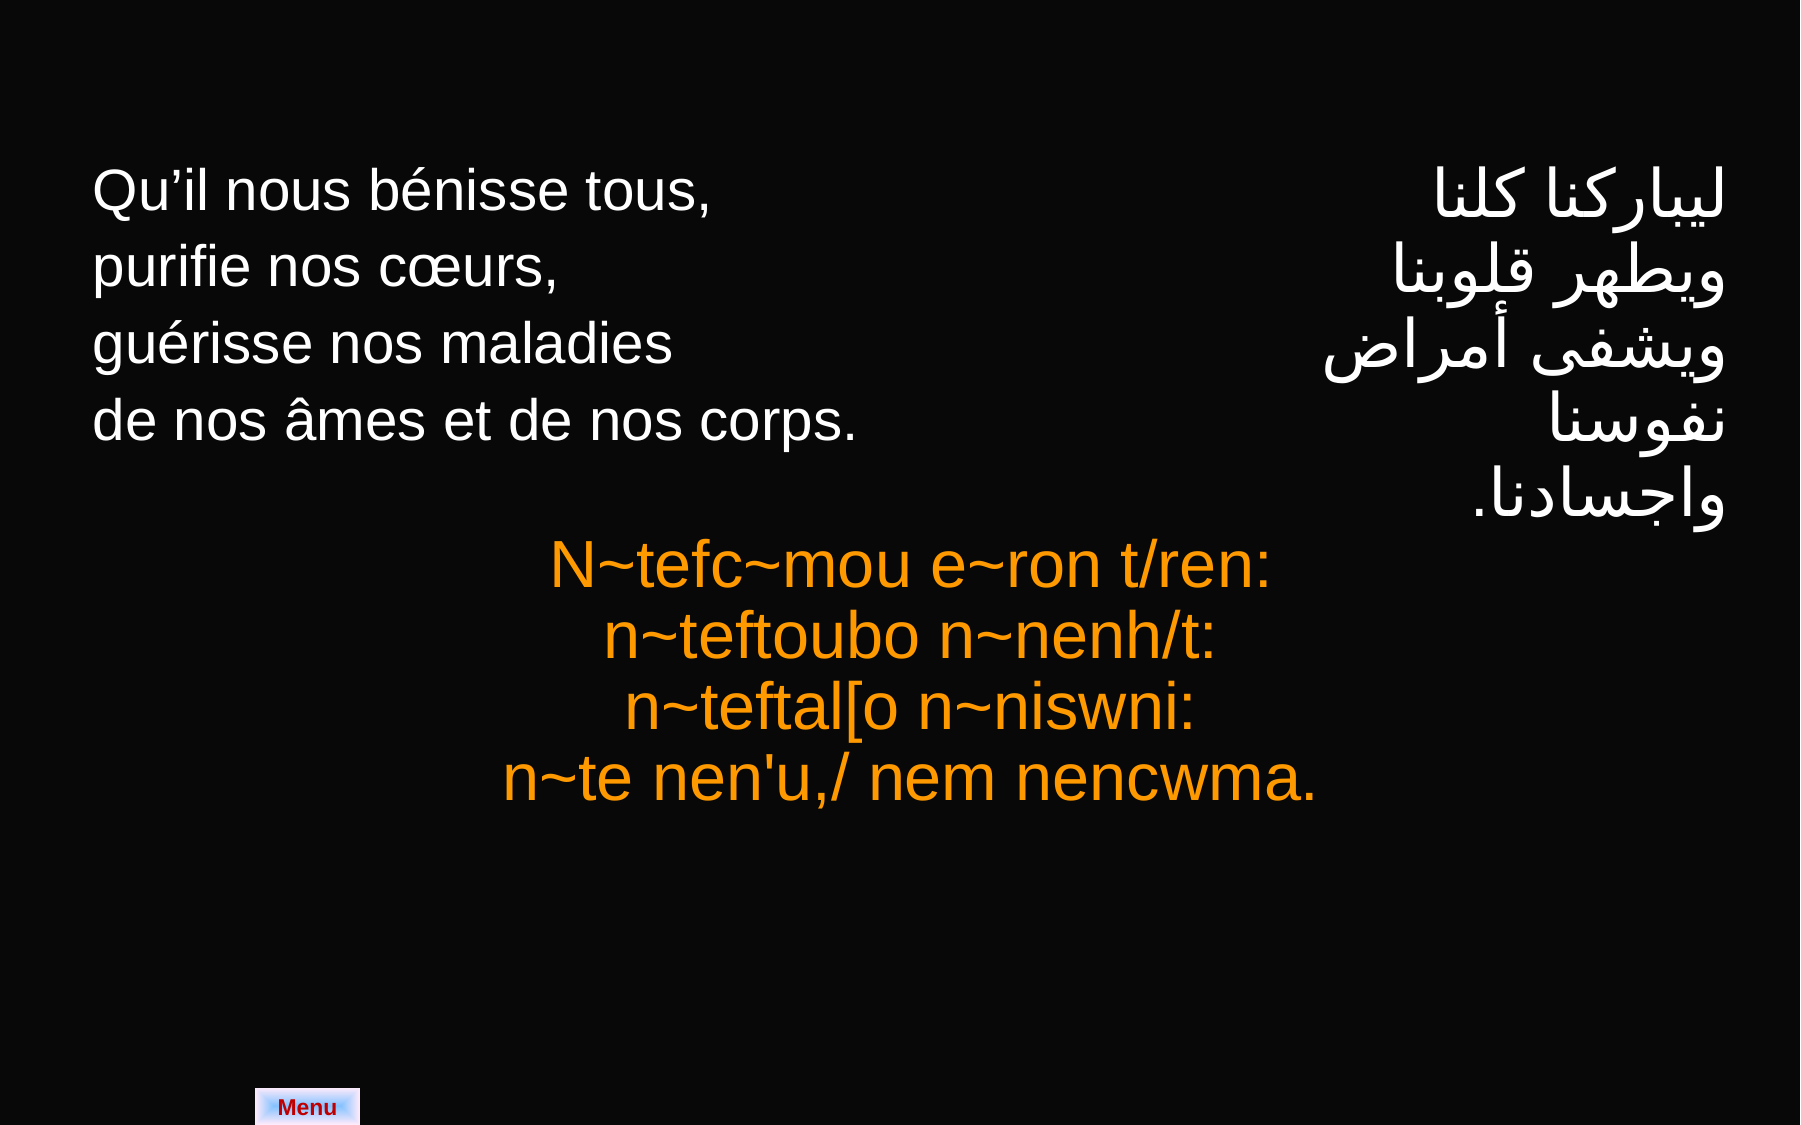

| Qu’il nous bénisse tous, purifie nos cœurs, guérisse nos maladies de nos âmes et de nos corps. | ليباركنا كلنا ويطهر قلوبنا ويشفى أمراض نفوسنا واجسادنا. |
| --- | --- |
| N~tefc~mou e~ron t/ren: n~teftoubo n~nenh/t: n~teftal[o n~niswni: n~te nen'u,/ nem nencwma. |  |

Menu